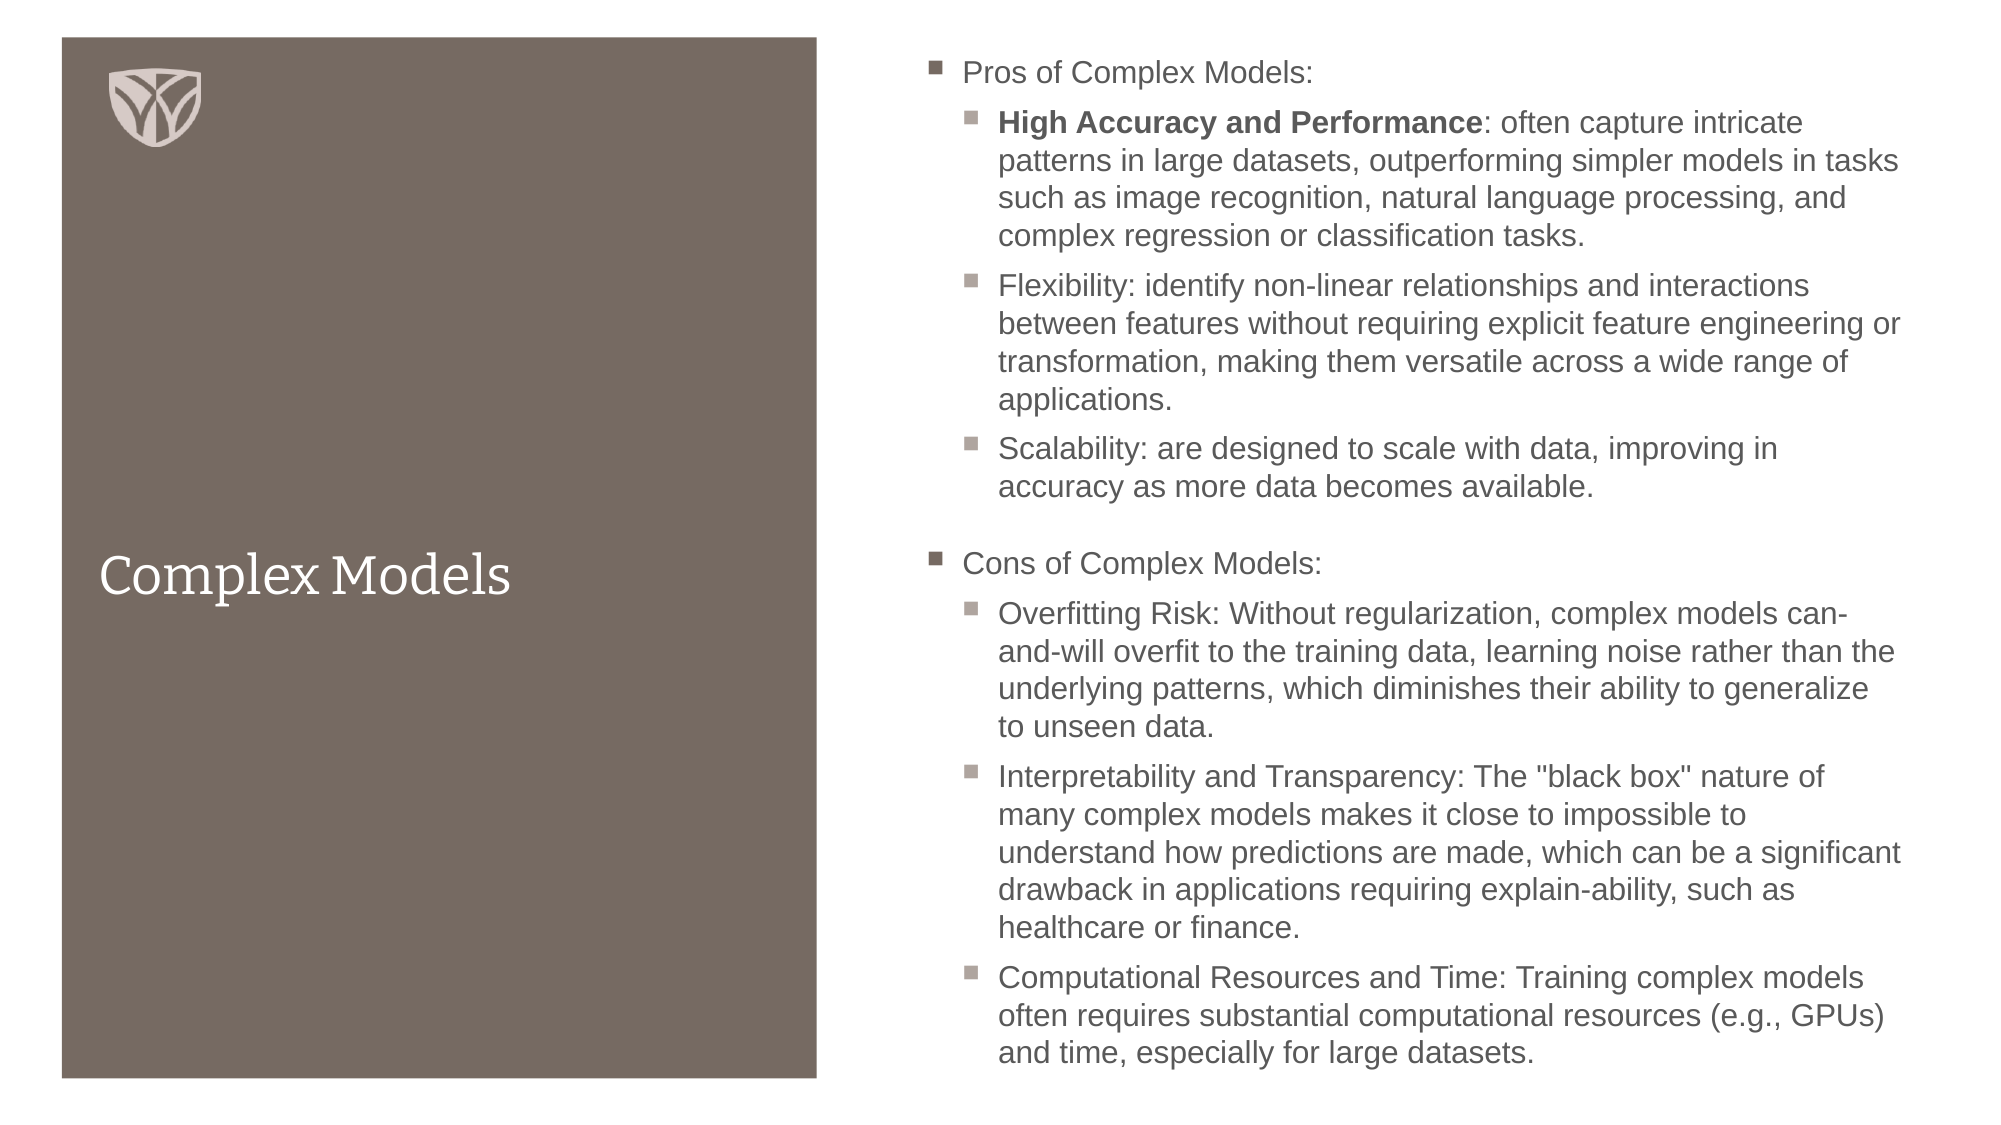

Pros of Complex Models:
High Accuracy and Performance: often capture intricate patterns in large datasets, outperforming simpler models in tasks such as image recognition, natural language processing, and complex regression or classification tasks.
Flexibility: identify non-linear relationships and interactions between features without requiring explicit feature engineering or transformation, making them versatile across a wide range of applications.
Scalability: are designed to scale with data, improving in accuracy as more data becomes available.
Cons of Complex Models:
Overfitting Risk: Without regularization, complex models can-and-will overfit to the training data, learning noise rather than the underlying patterns, which diminishes their ability to generalize to unseen data.
Interpretability and Transparency: The "black box" nature of many complex models makes it close to impossible to understand how predictions are made, which can be a significant drawback in applications requiring explain-ability, such as healthcare or finance.
Computational Resources and Time: Training complex models often requires substantial computational resources (e.g., GPUs) and time, especially for large datasets.
# Complex Models

14